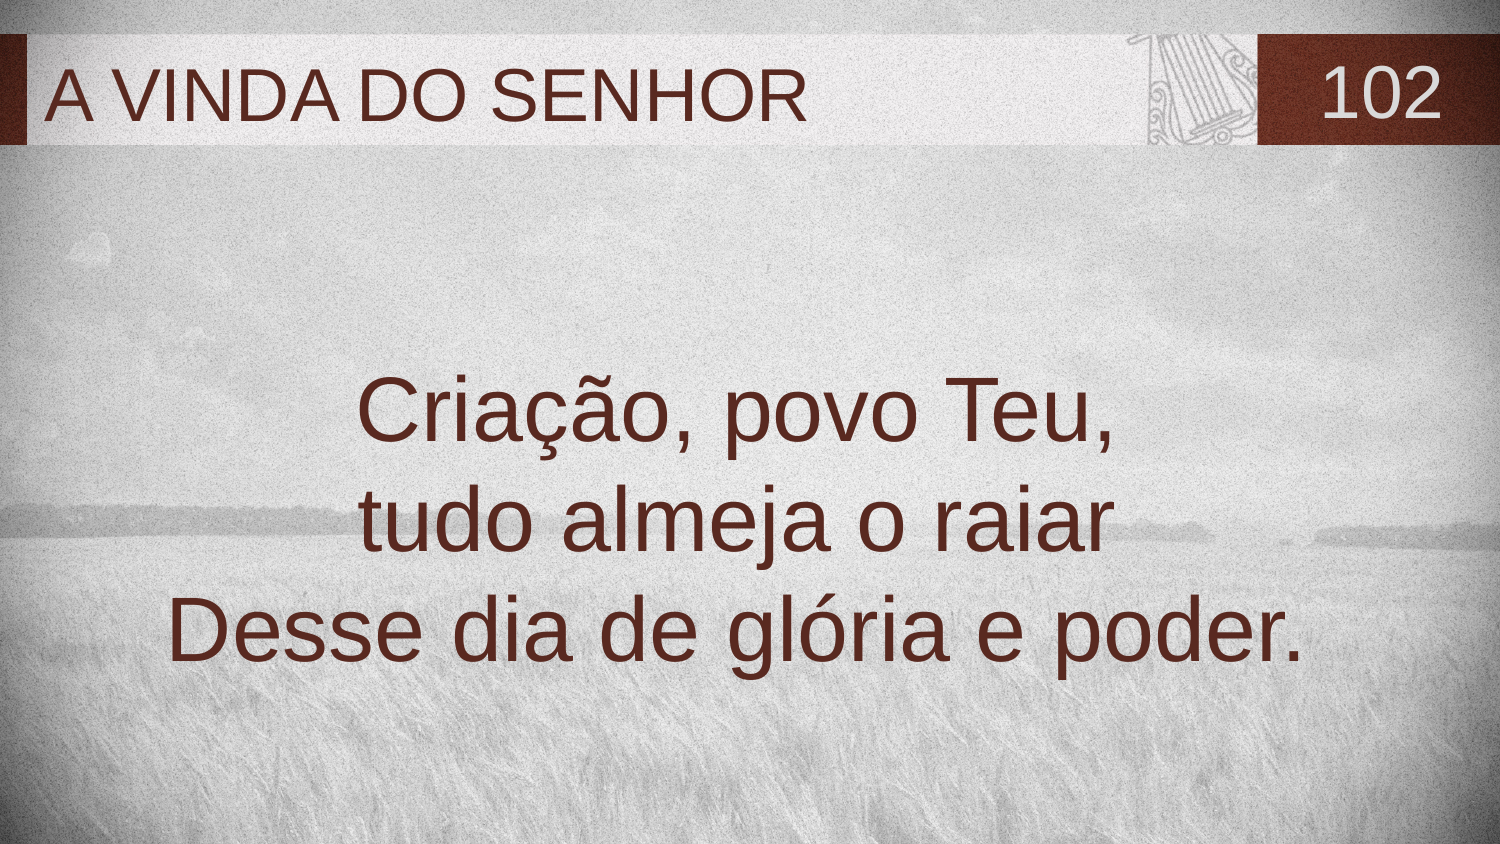

# A VINDA DO SENHOR
102
Criação, povo Teu,
tudo almeja o raiar
Desse dia de glória e poder.